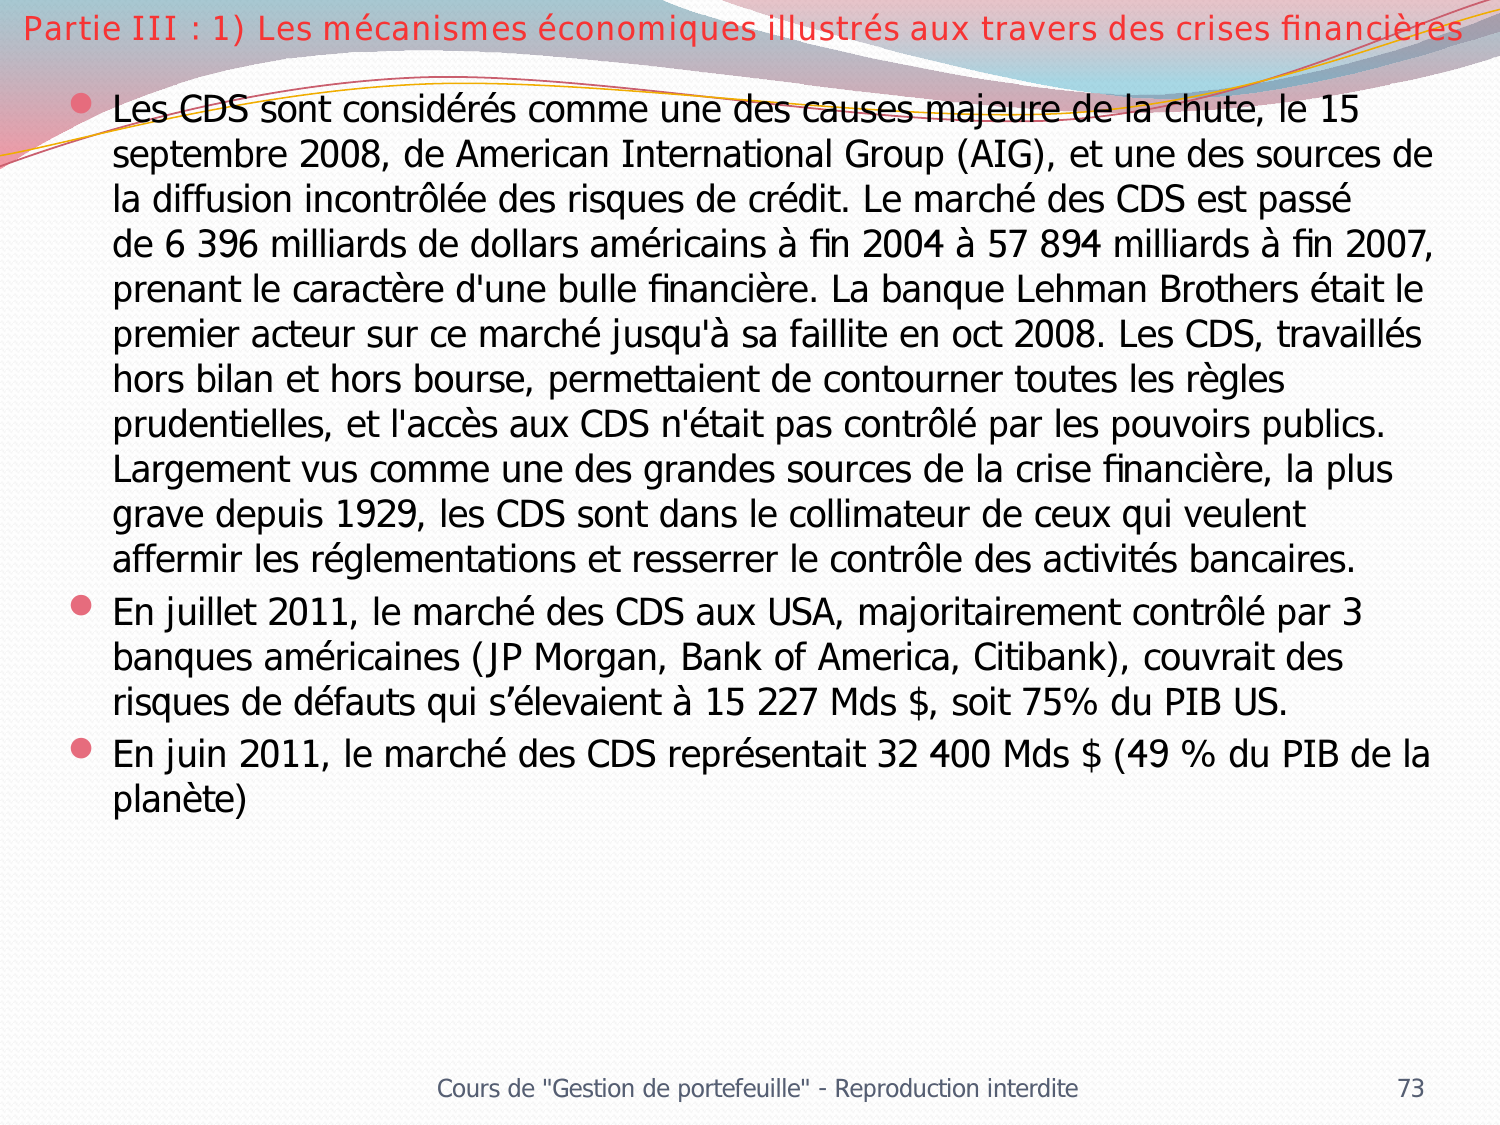

Partie III : 1) Les mécanismes économiques illustrés aux travers des crises financières
Les CDS sont considérés comme une des causes majeure de la chute, le 15 septembre 2008, de American International Group (AIG), et une des sources de la diffusion incontrôlée des risques de crédit. Le marché des CDS est passé de 6 396 milliards de dollars américains à fin 2004 à 57 894 milliards à fin 2007, prenant le caractère d'une bulle financière. La banque Lehman Brothers était le premier acteur sur ce marché jusqu'à sa faillite en oct 2008. Les CDS, travaillés hors bilan et hors bourse, permettaient de contourner toutes les règles prudentielles, et l'accès aux CDS n'était pas contrôlé par les pouvoirs publics. Largement vus comme une des grandes sources de la crise financière, la plus grave depuis 1929, les CDS sont dans le collimateur de ceux qui veulent affermir les réglementations et resserrer le contrôle des activités bancaires.
En juillet 2011, le marché des CDS aux USA, majoritairement contrôlé par 3 banques américaines (JP Morgan, Bank of America, Citibank), couvrait des risques de défauts qui s’élevaient à 15 227 Mds $, soit 75% du PIB US.
En juin 2011, le marché des CDS représentait 32 400 Mds $ (49 % du PIB de la planète)
Cours de "Gestion de portefeuille" - Reproduction interdite
73